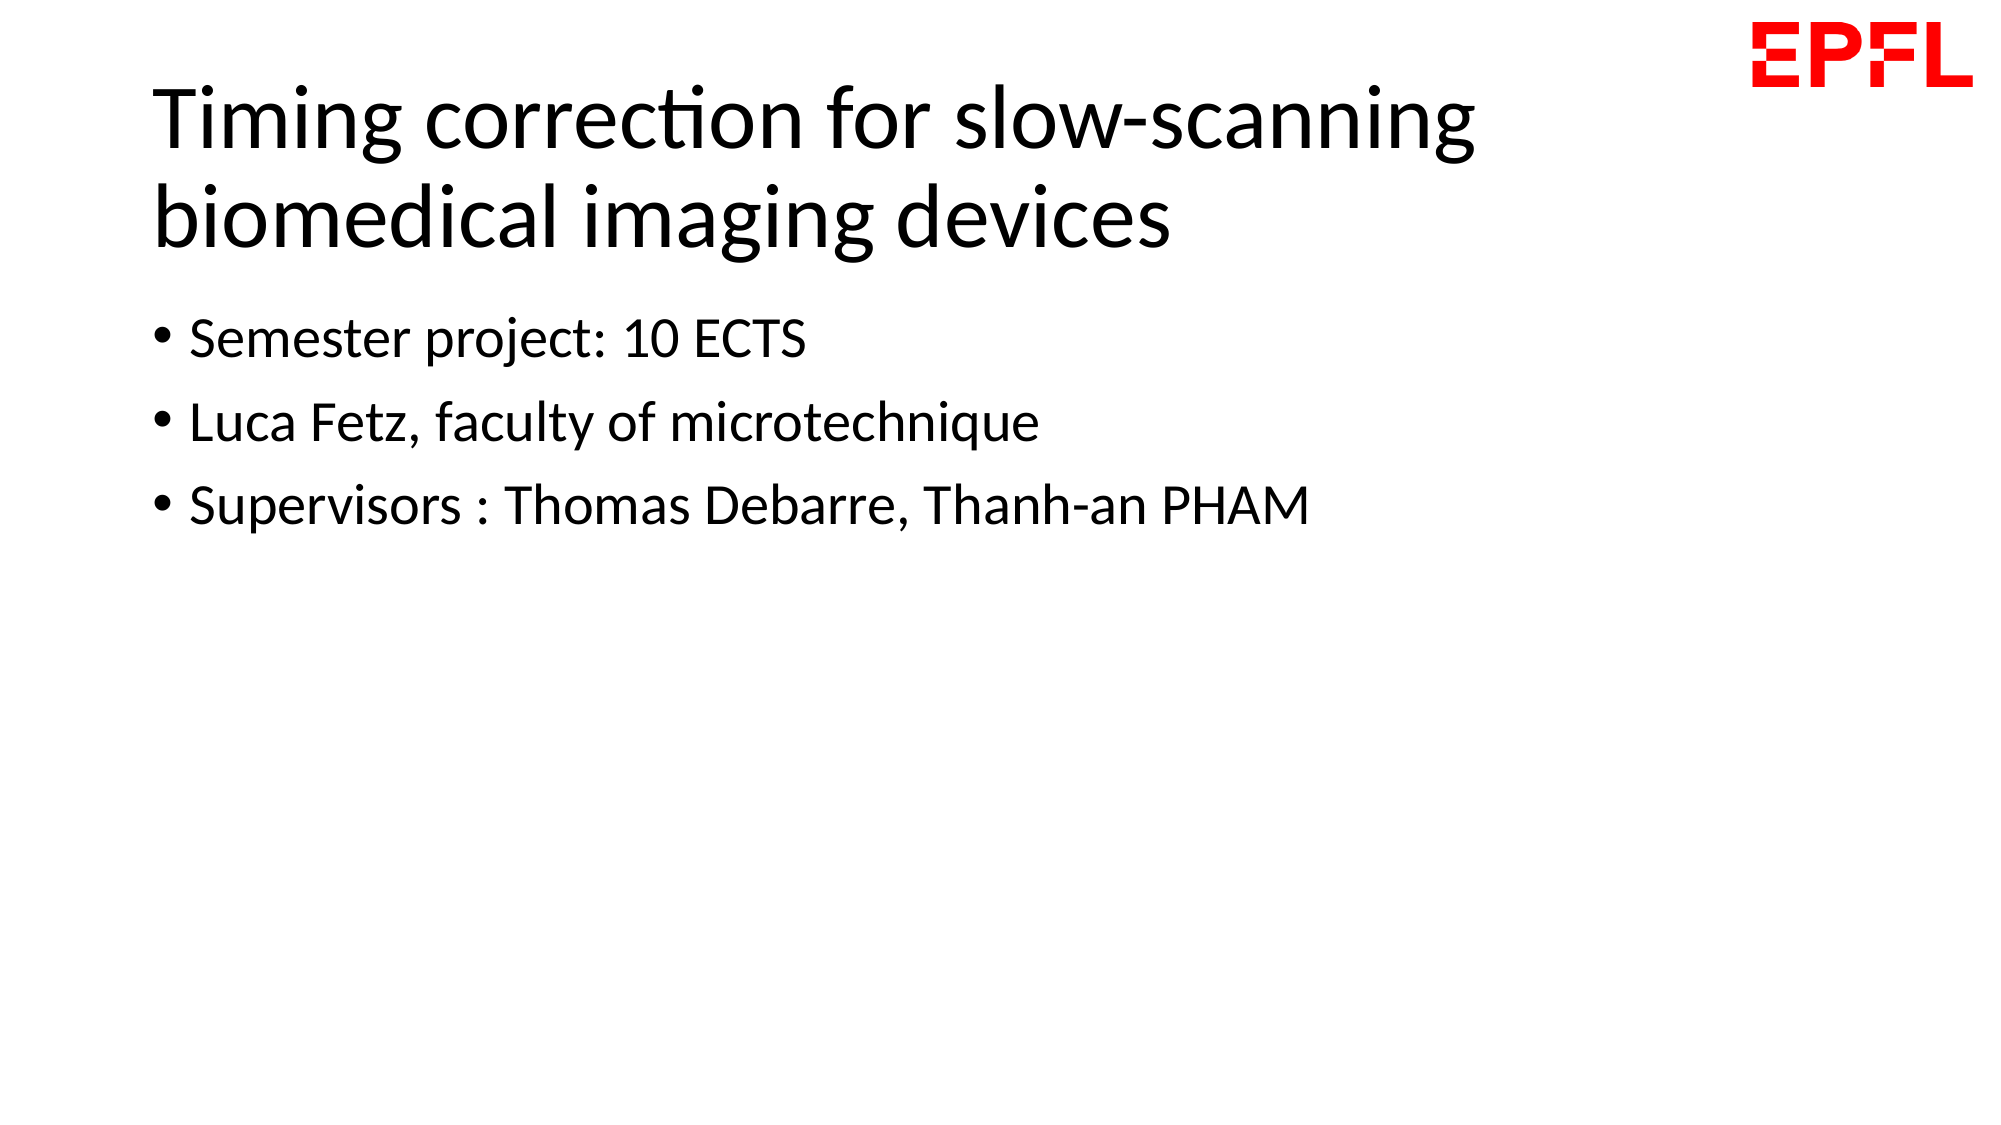

# Timing correction for slow-scanning biomedical imaging devices
Semester project: 10 ECTS
Luca Fetz, faculty of microtechnique
Supervisors : Thomas Debarre, Thanh-an PHAM